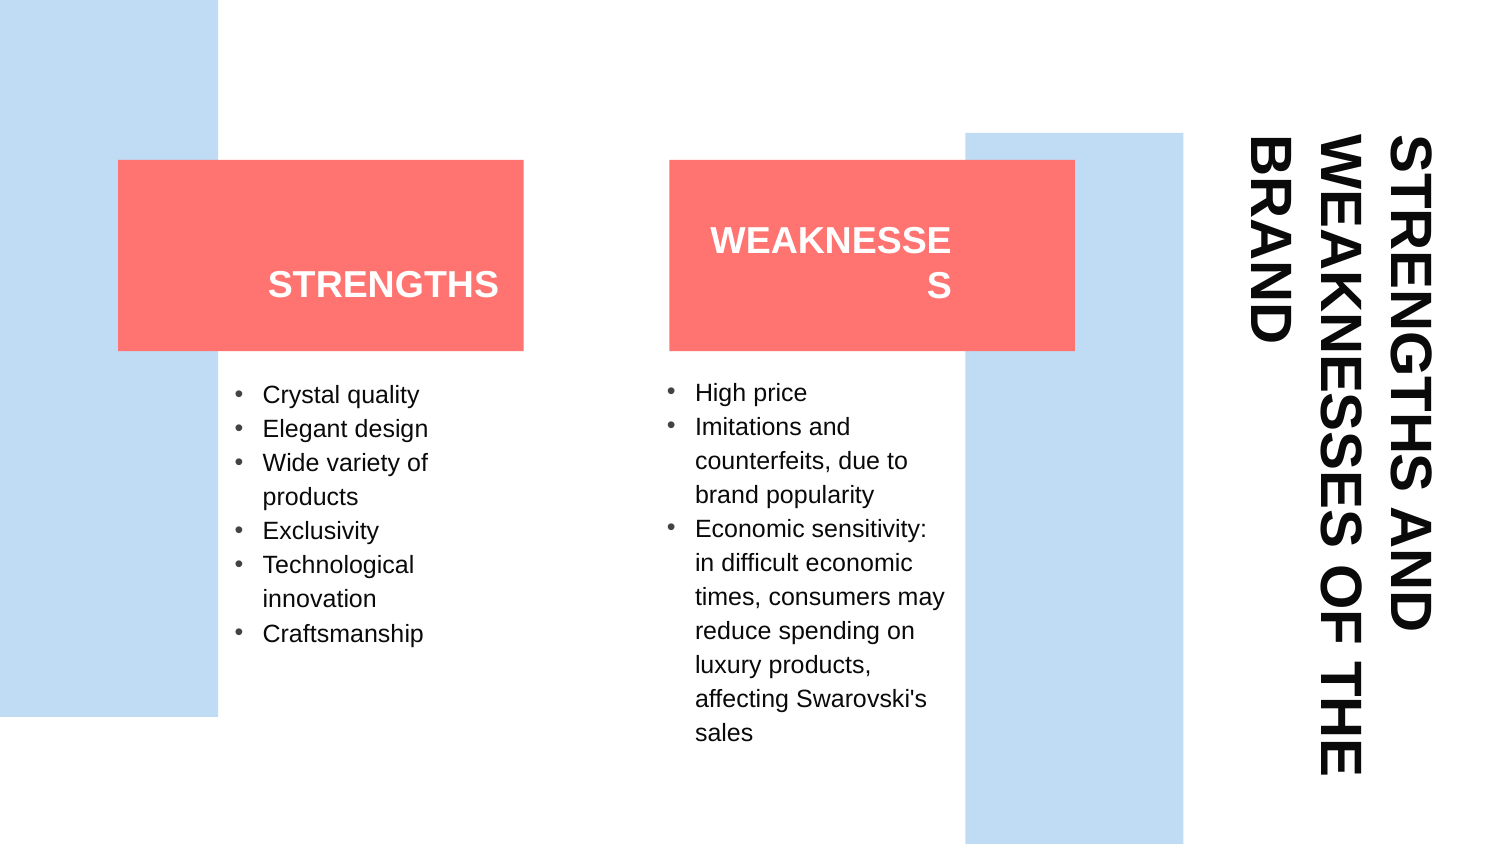

STRENGTHS
WEAKNESSES
High price
Imitations and counterfeits, due to brand popularity
Economic sensitivity: in difficult economic times, consumers may reduce spending on luxury products, affecting Swarovski's sales

Crystal quality
Elegant design
Wide variety of products
Exclusivity
Technological innovation
Craftsmanship

# STRENGTHS AND WEAKNESSES OF THE BRAND